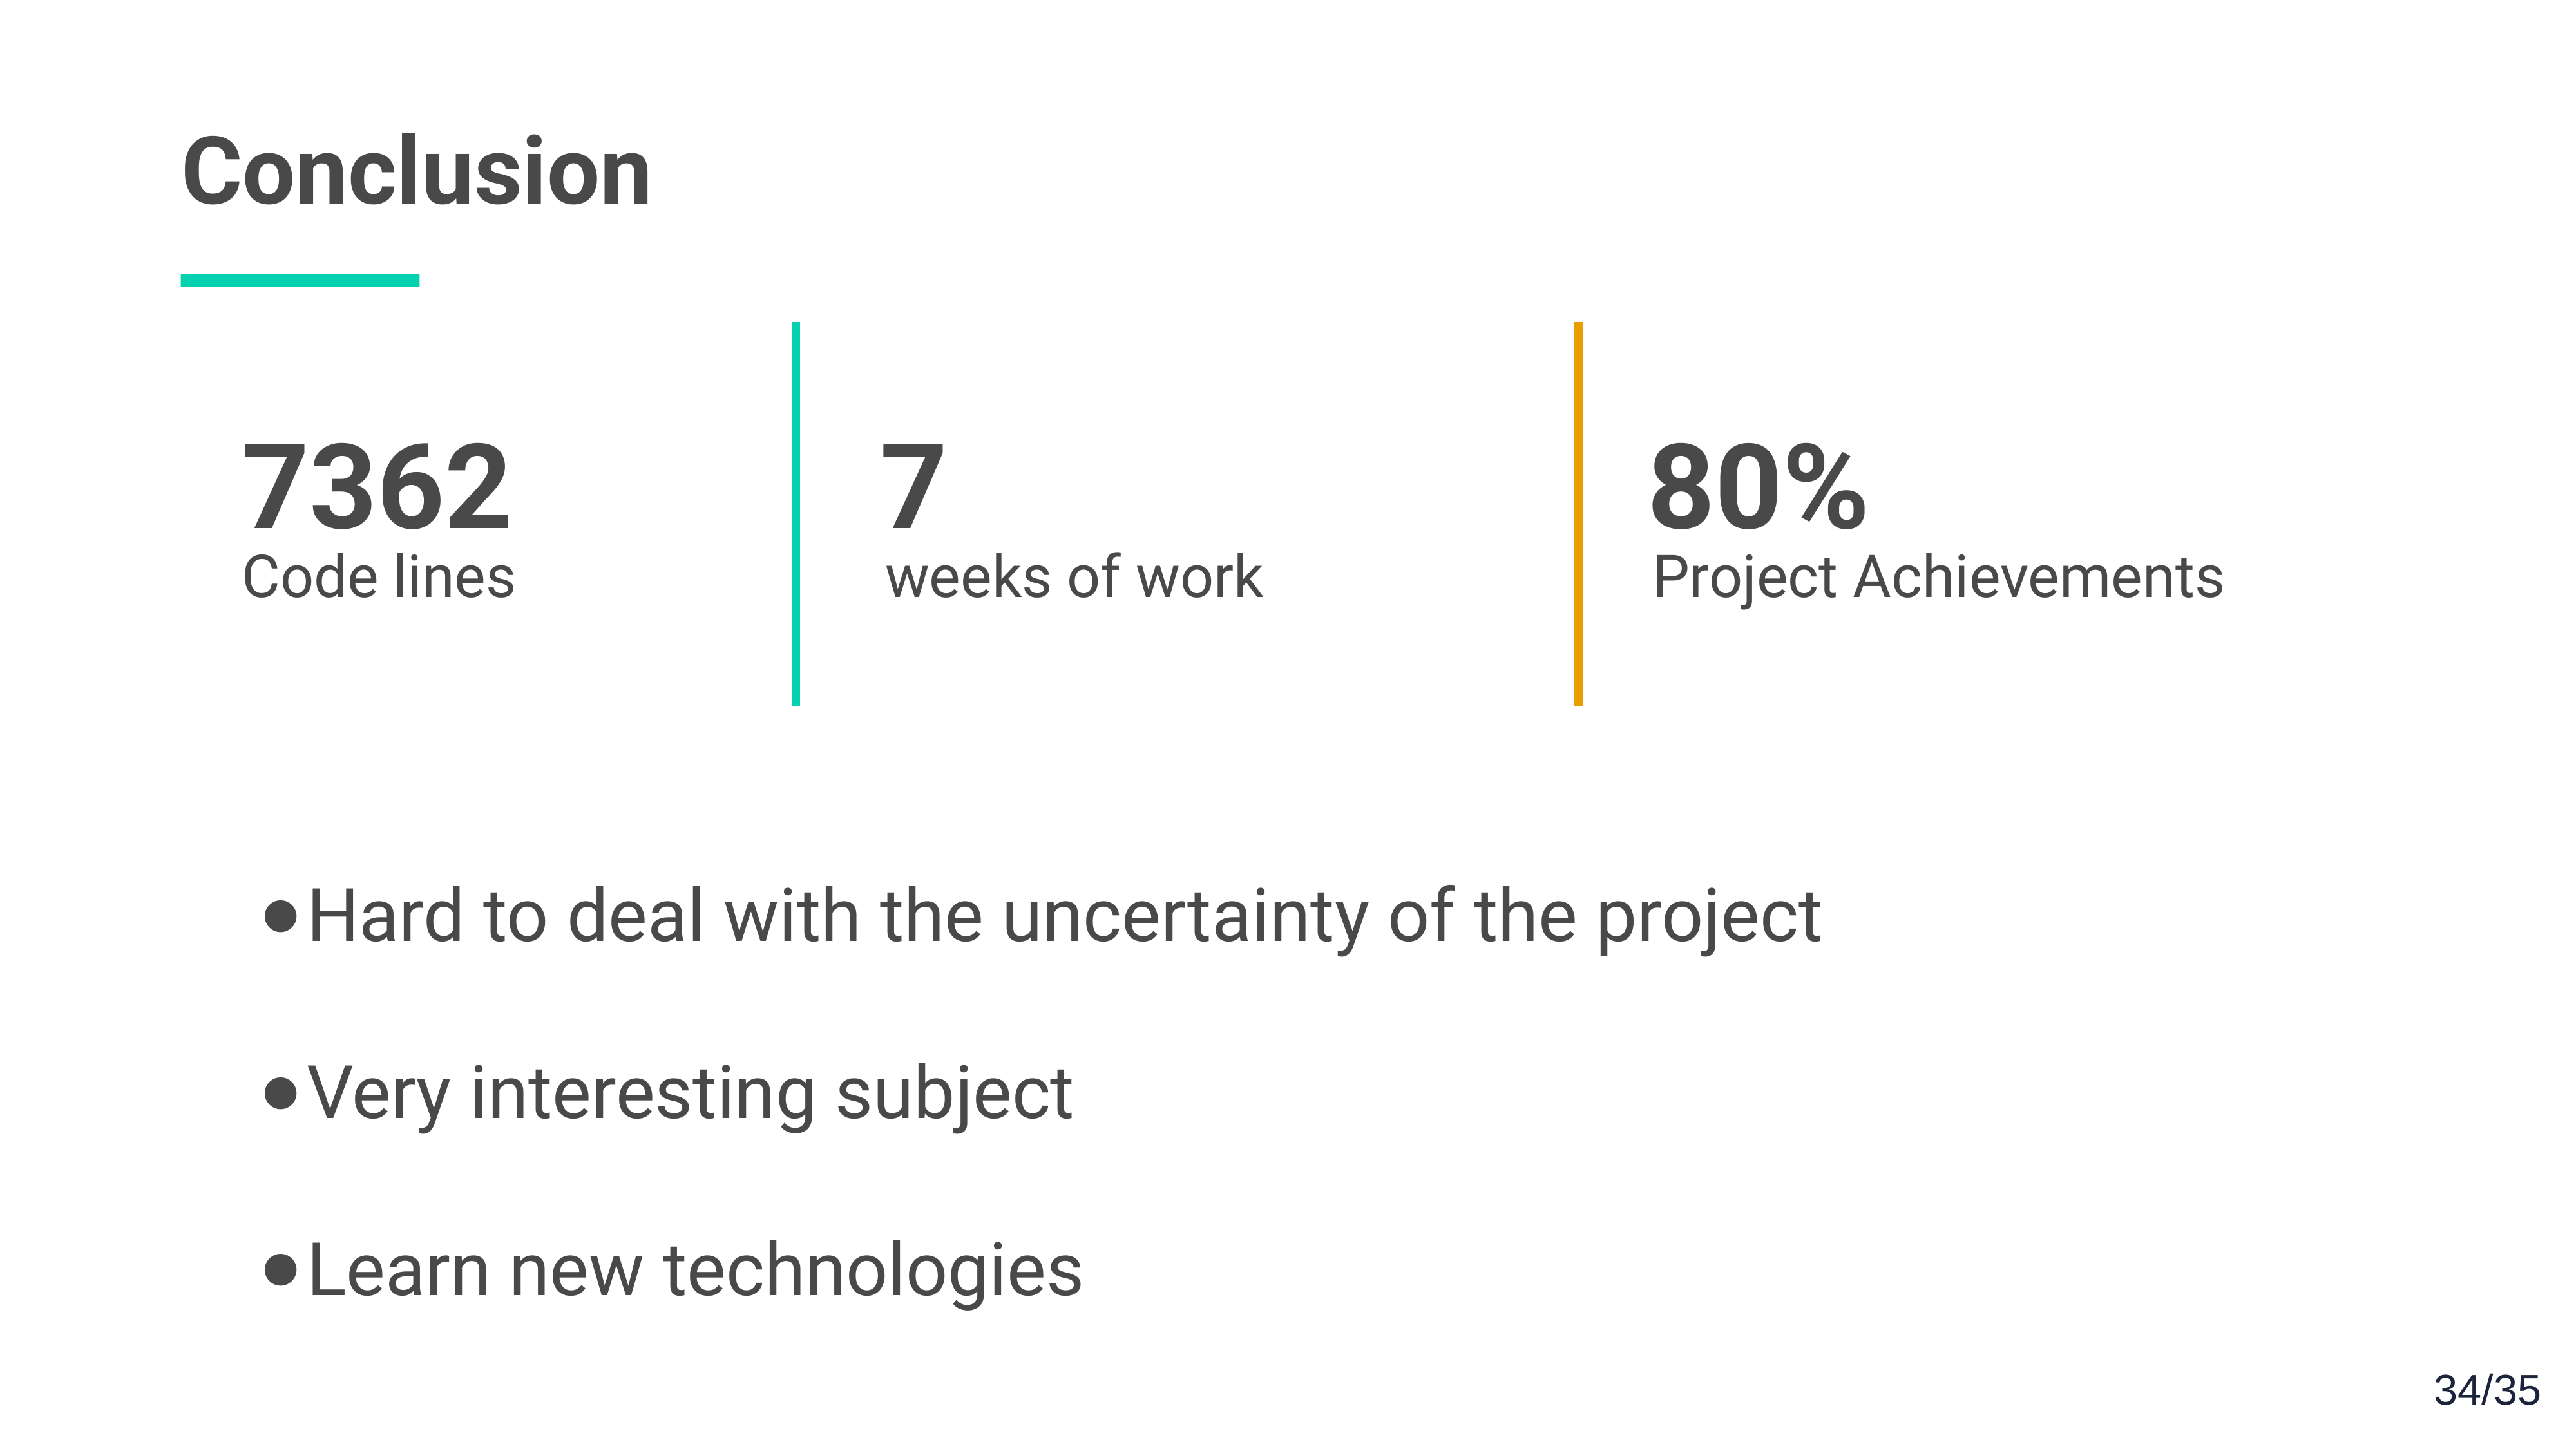

Conclusion

7362
7
80%
Code lines
weeks of work
Project Achievements
Hard to deal with the uncertainty of the project
Very interesting subject
Learn new technologies
34/35